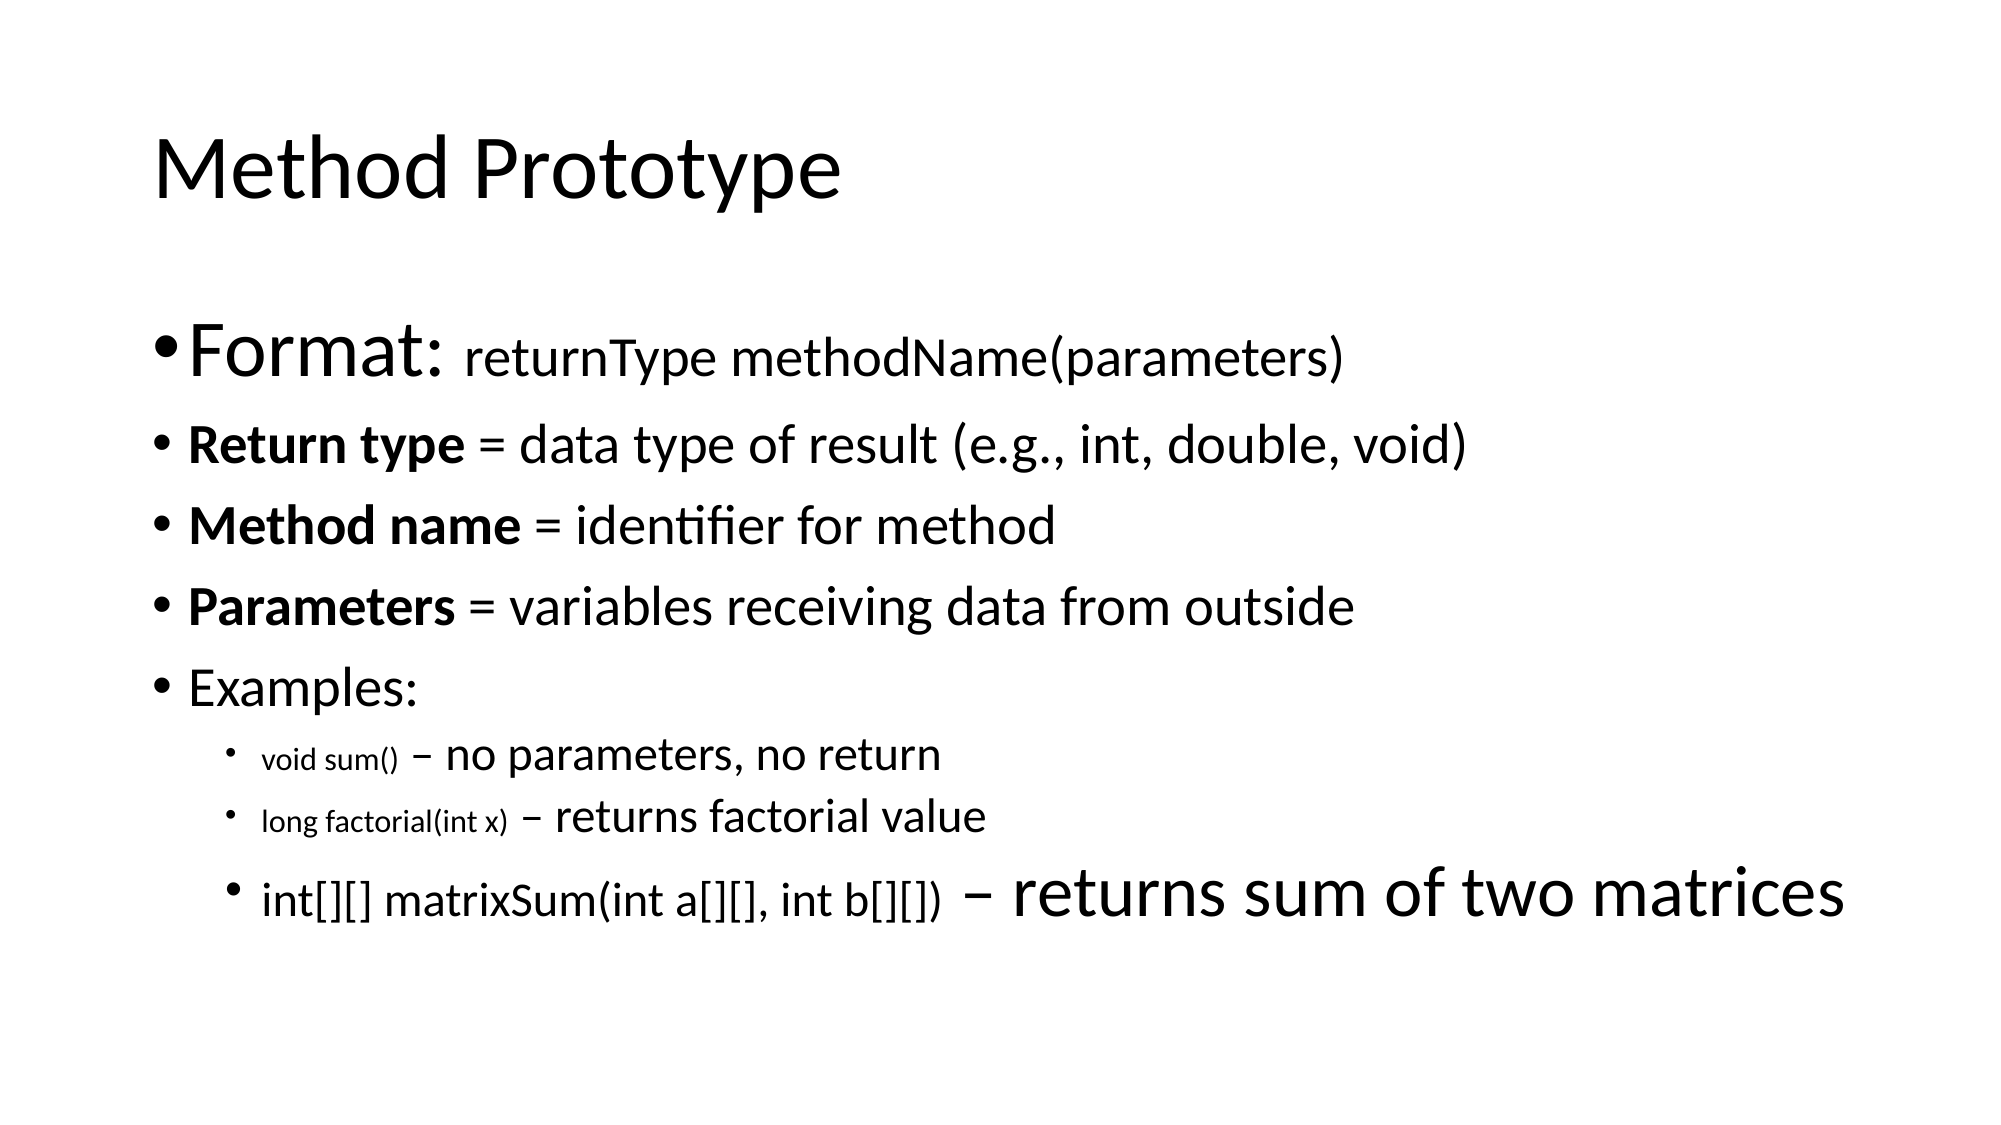

# Method Prototype
Format: returnType methodName(parameters)
Return type = data type of result (e.g., int, double, void)
Method name = identifier for method
Parameters = variables receiving data from outside
Examples:
void sum() – no parameters, no return
long factorial(int x) – returns factorial value
int[][] matrixSum(int a[][], int b[][]) – returns sum of two matrices